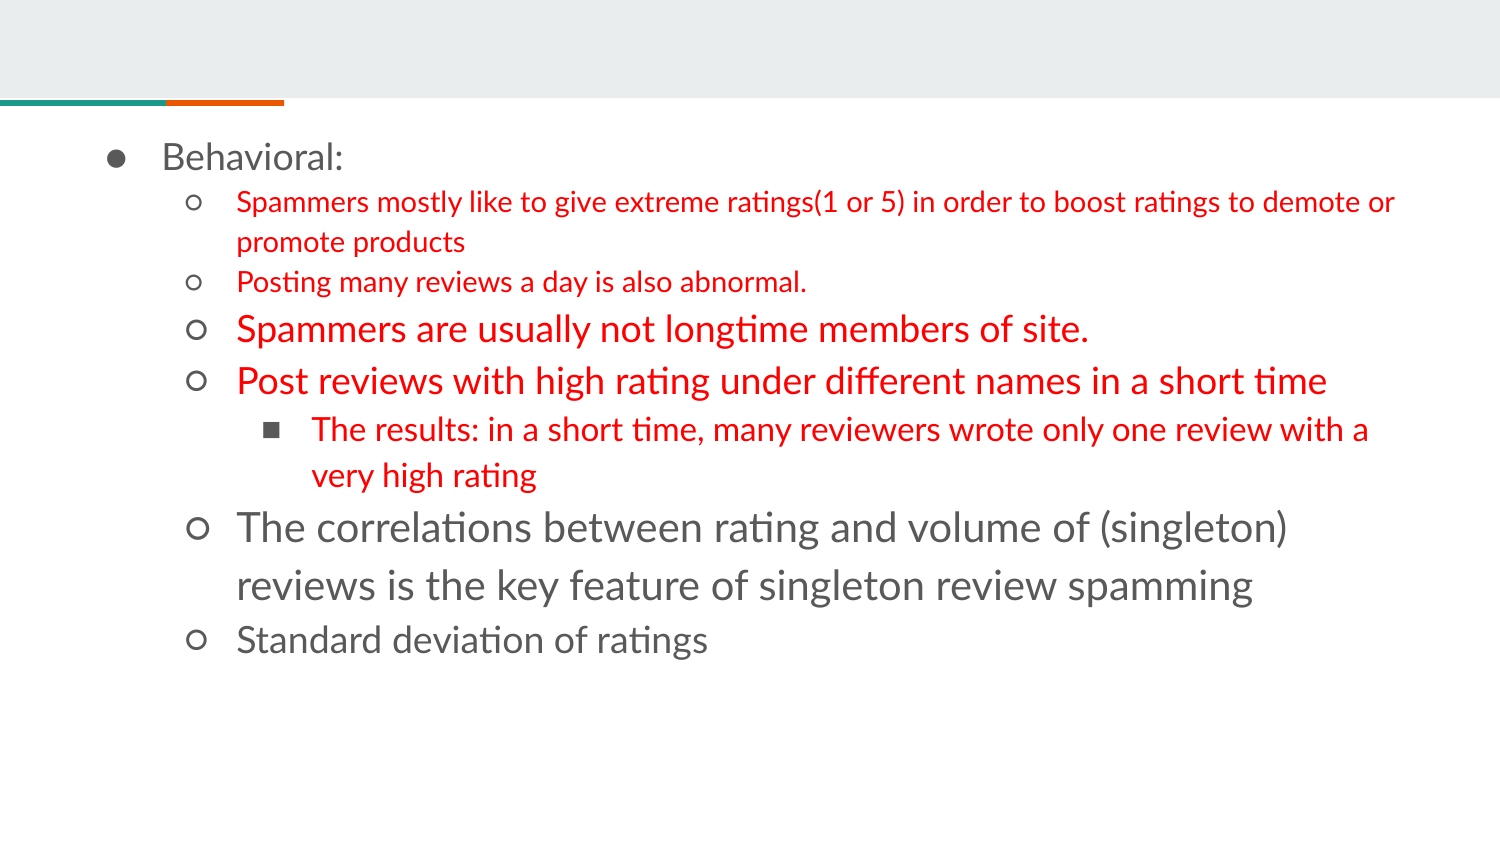

#
Behavioral:
Spammers mostly like to give extreme ratings(1 or 5) in order to boost ratings to demote or promote products
Posting many reviews a day is also abnormal.
Spammers are usually not longtime members of site.
Post reviews with high rating under different names in a short time
The results: in a short time, many reviewers wrote only one review with a very high rating
The correlations between rating and volume of (singleton) reviews is the key feature of singleton review spamming
Standard deviation of ratings